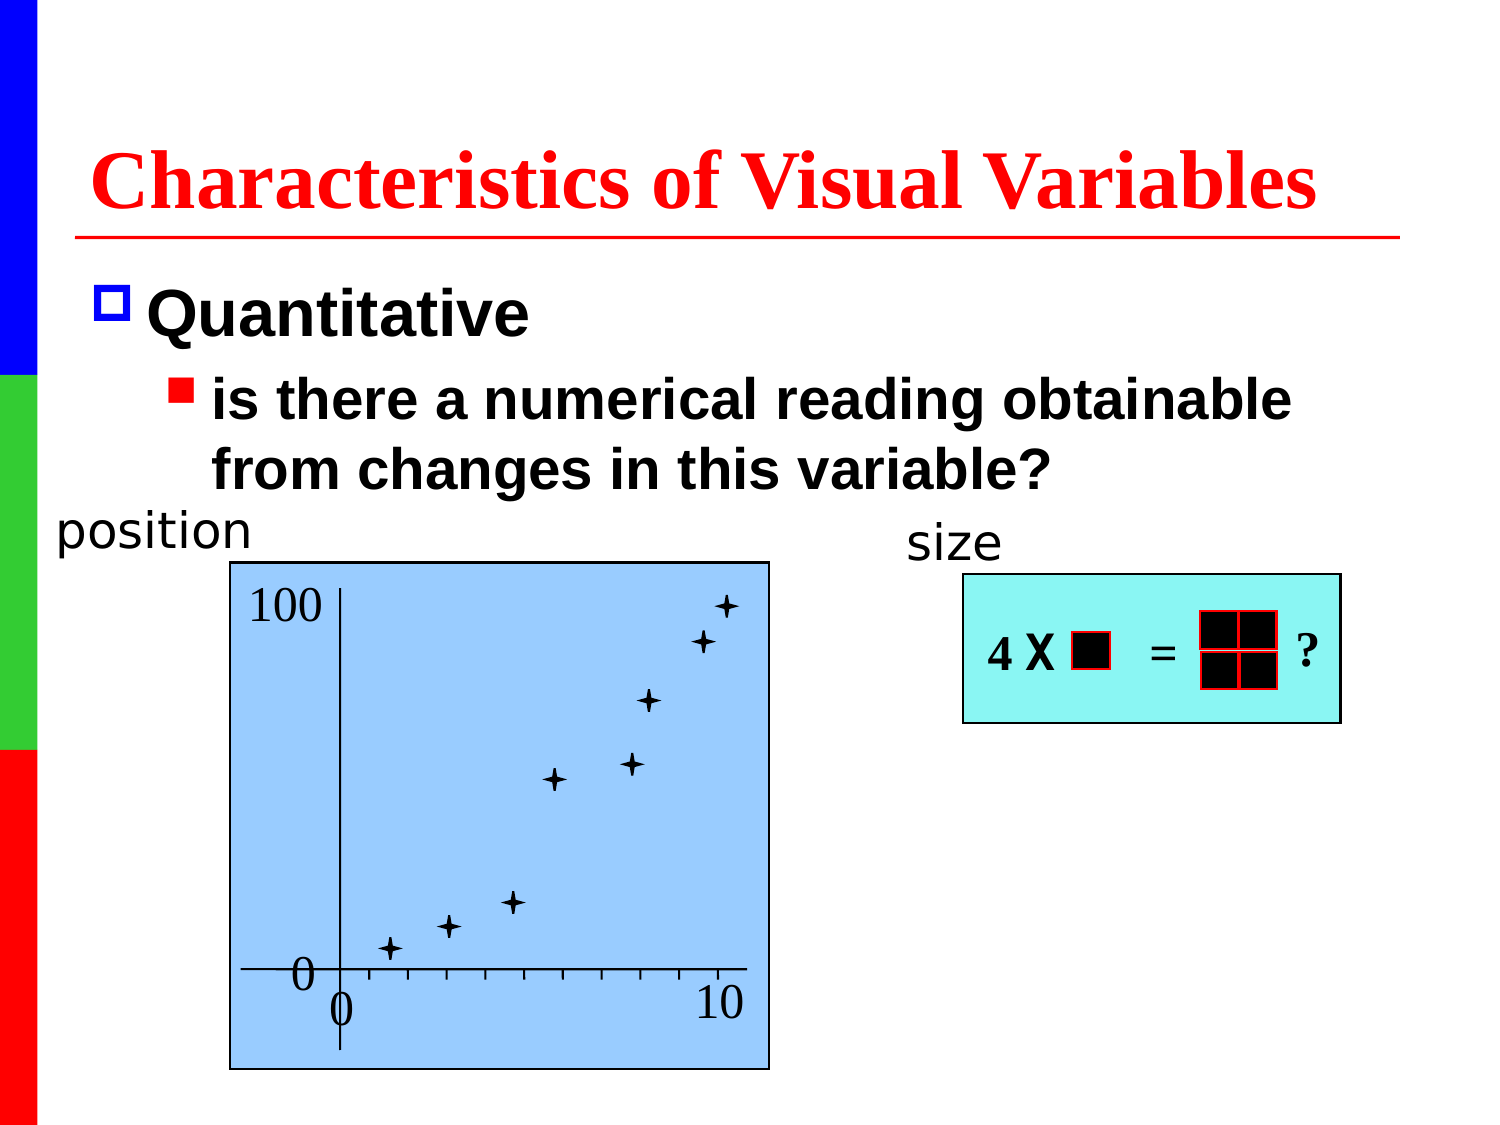

# Characteristics of Visual Variables
Quantitative
is there a numerical reading obtainable from changes in this variable?

position
size

100

0

10
0

?

4 X
=